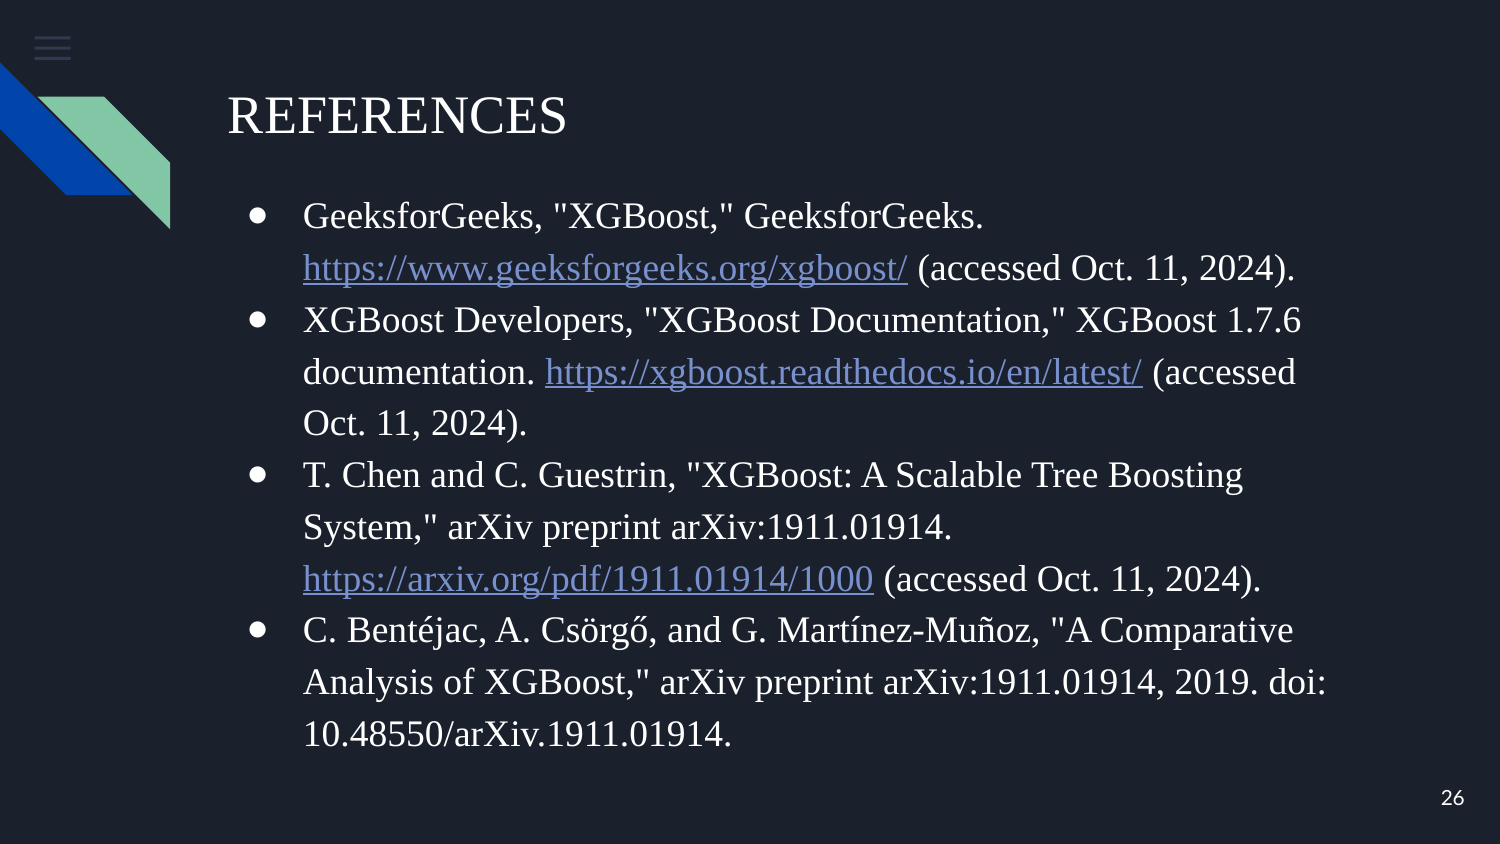

# REFERENCES
GeeksforGeeks, "XGBoost," GeeksforGeeks. https://www.geeksforgeeks.org/xgboost/ (accessed Oct. 11, 2024).
XGBoost Developers, "XGBoost Documentation," XGBoost 1.7.6 documentation. https://xgboost.readthedocs.io/en/latest/ (accessed Oct. 11, 2024).
T. Chen and C. Guestrin, "XGBoost: A Scalable Tree Boosting System," arXiv preprint arXiv:1911.01914. https://arxiv.org/pdf/1911.01914/1000 (accessed Oct. 11, 2024).
C. Bentéjac, A. Csörgő, and G. Martínez-Muñoz, "A Comparative Analysis of XGBoost," arXiv preprint arXiv:1911.01914, 2019. doi: 10.48550/arXiv.1911.01914.
26